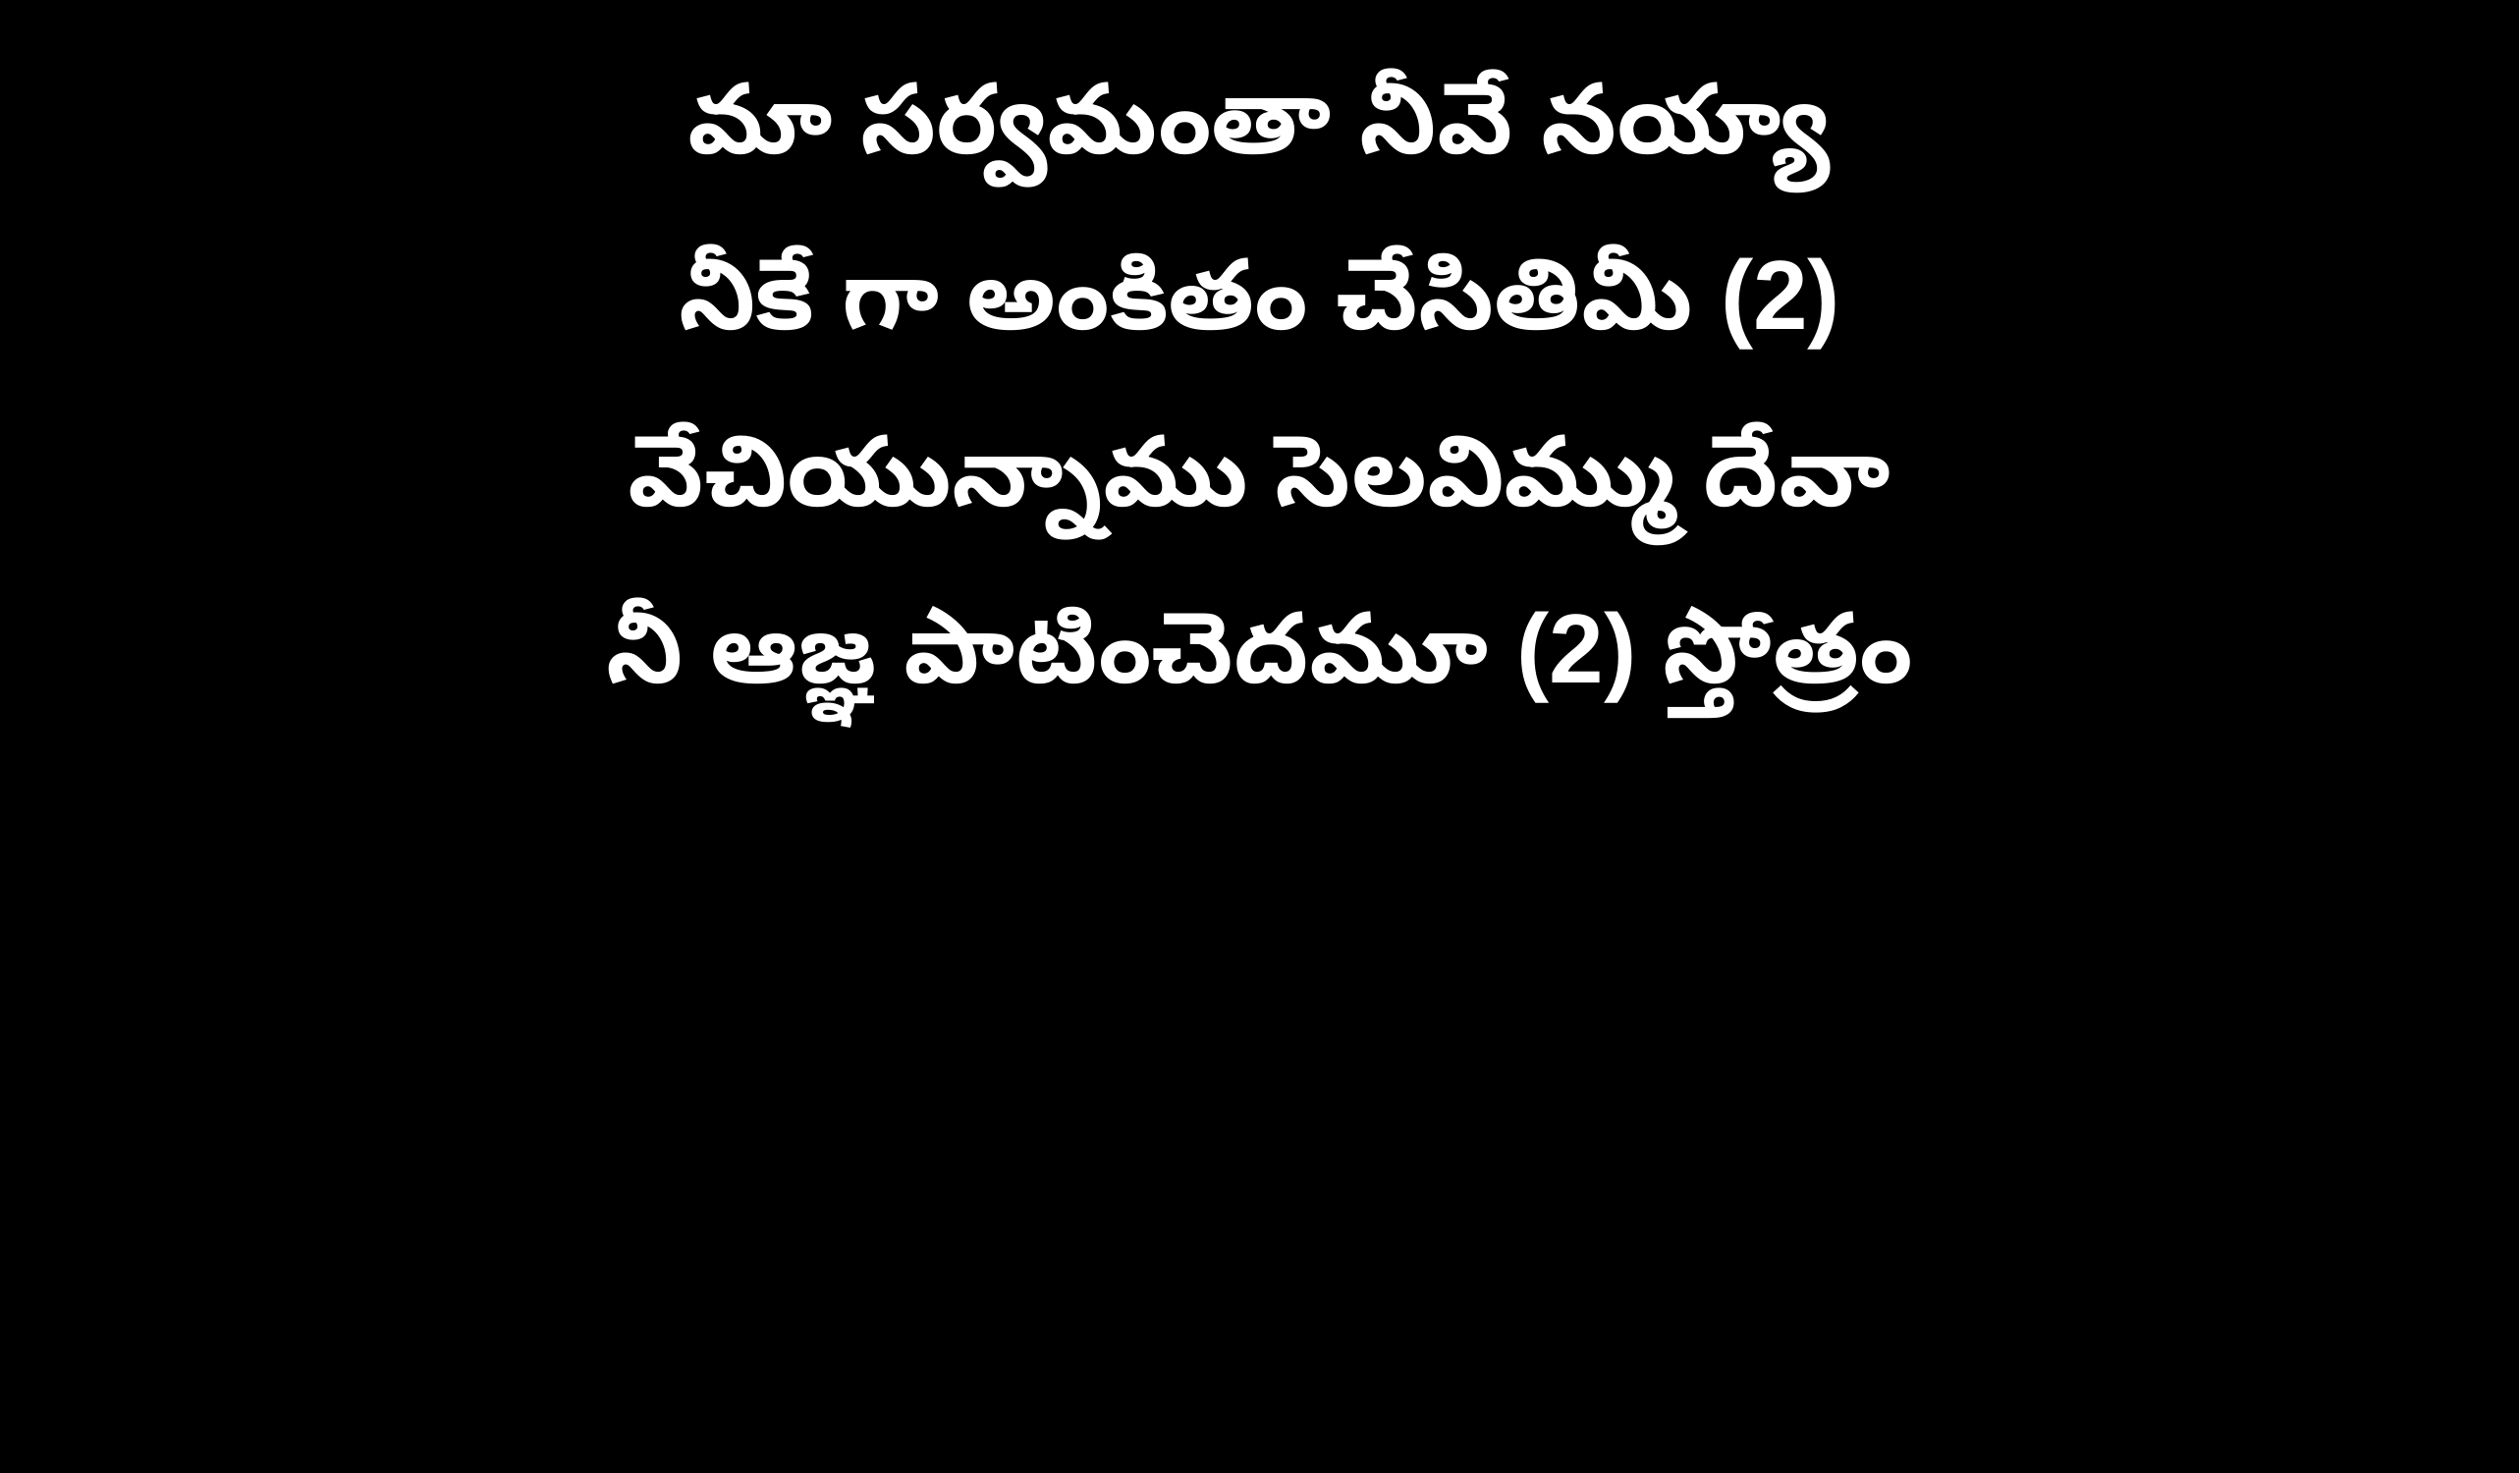

మా సర్వమంతా నీవే నయ్యా
నీకే గా అంకితం చేసితిమీ (2)
వేచియున్నాము సెలవిమ్ము దేవా
నీ ఆజ్ఞ పాటించెదమూ (2) స్తోత్రం